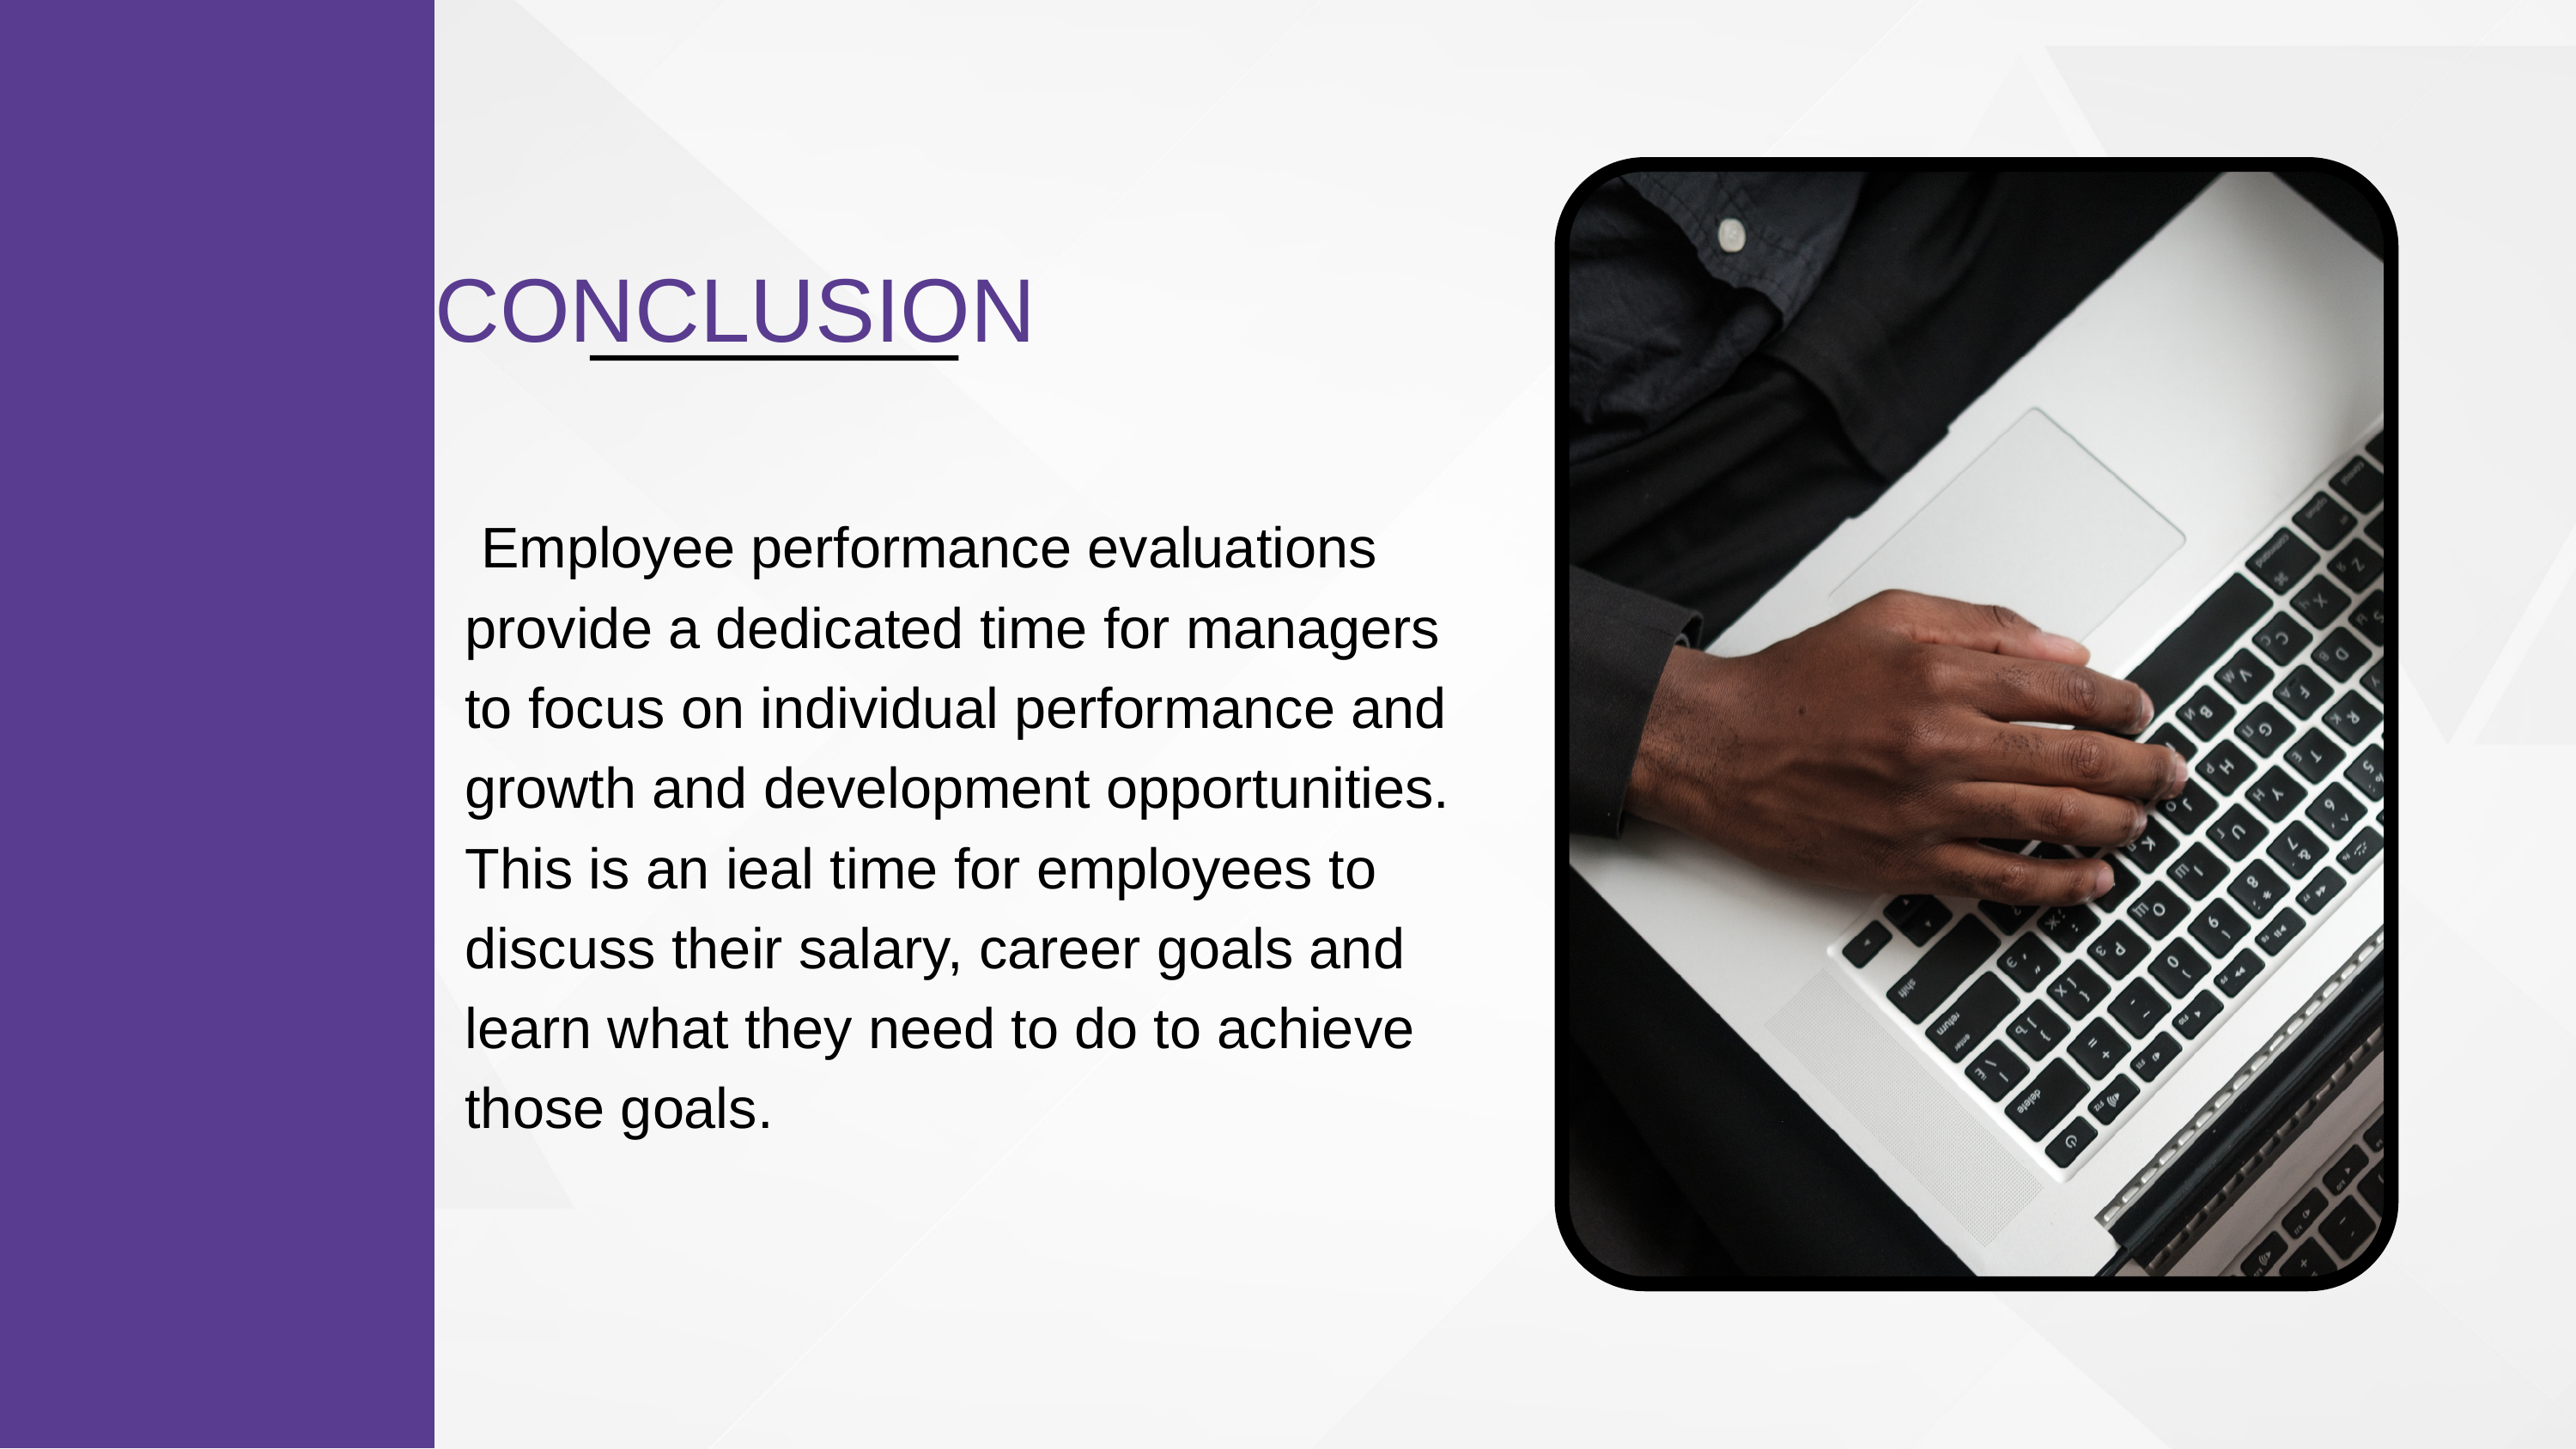

CONCLUSION

 Employee performance evaluations provide a dedicated time for managers to focus on individual performance and growth and development opportunities. This is an ieal time for employees to discuss their salary, career goals and learn what they need to do to achieve those goals.